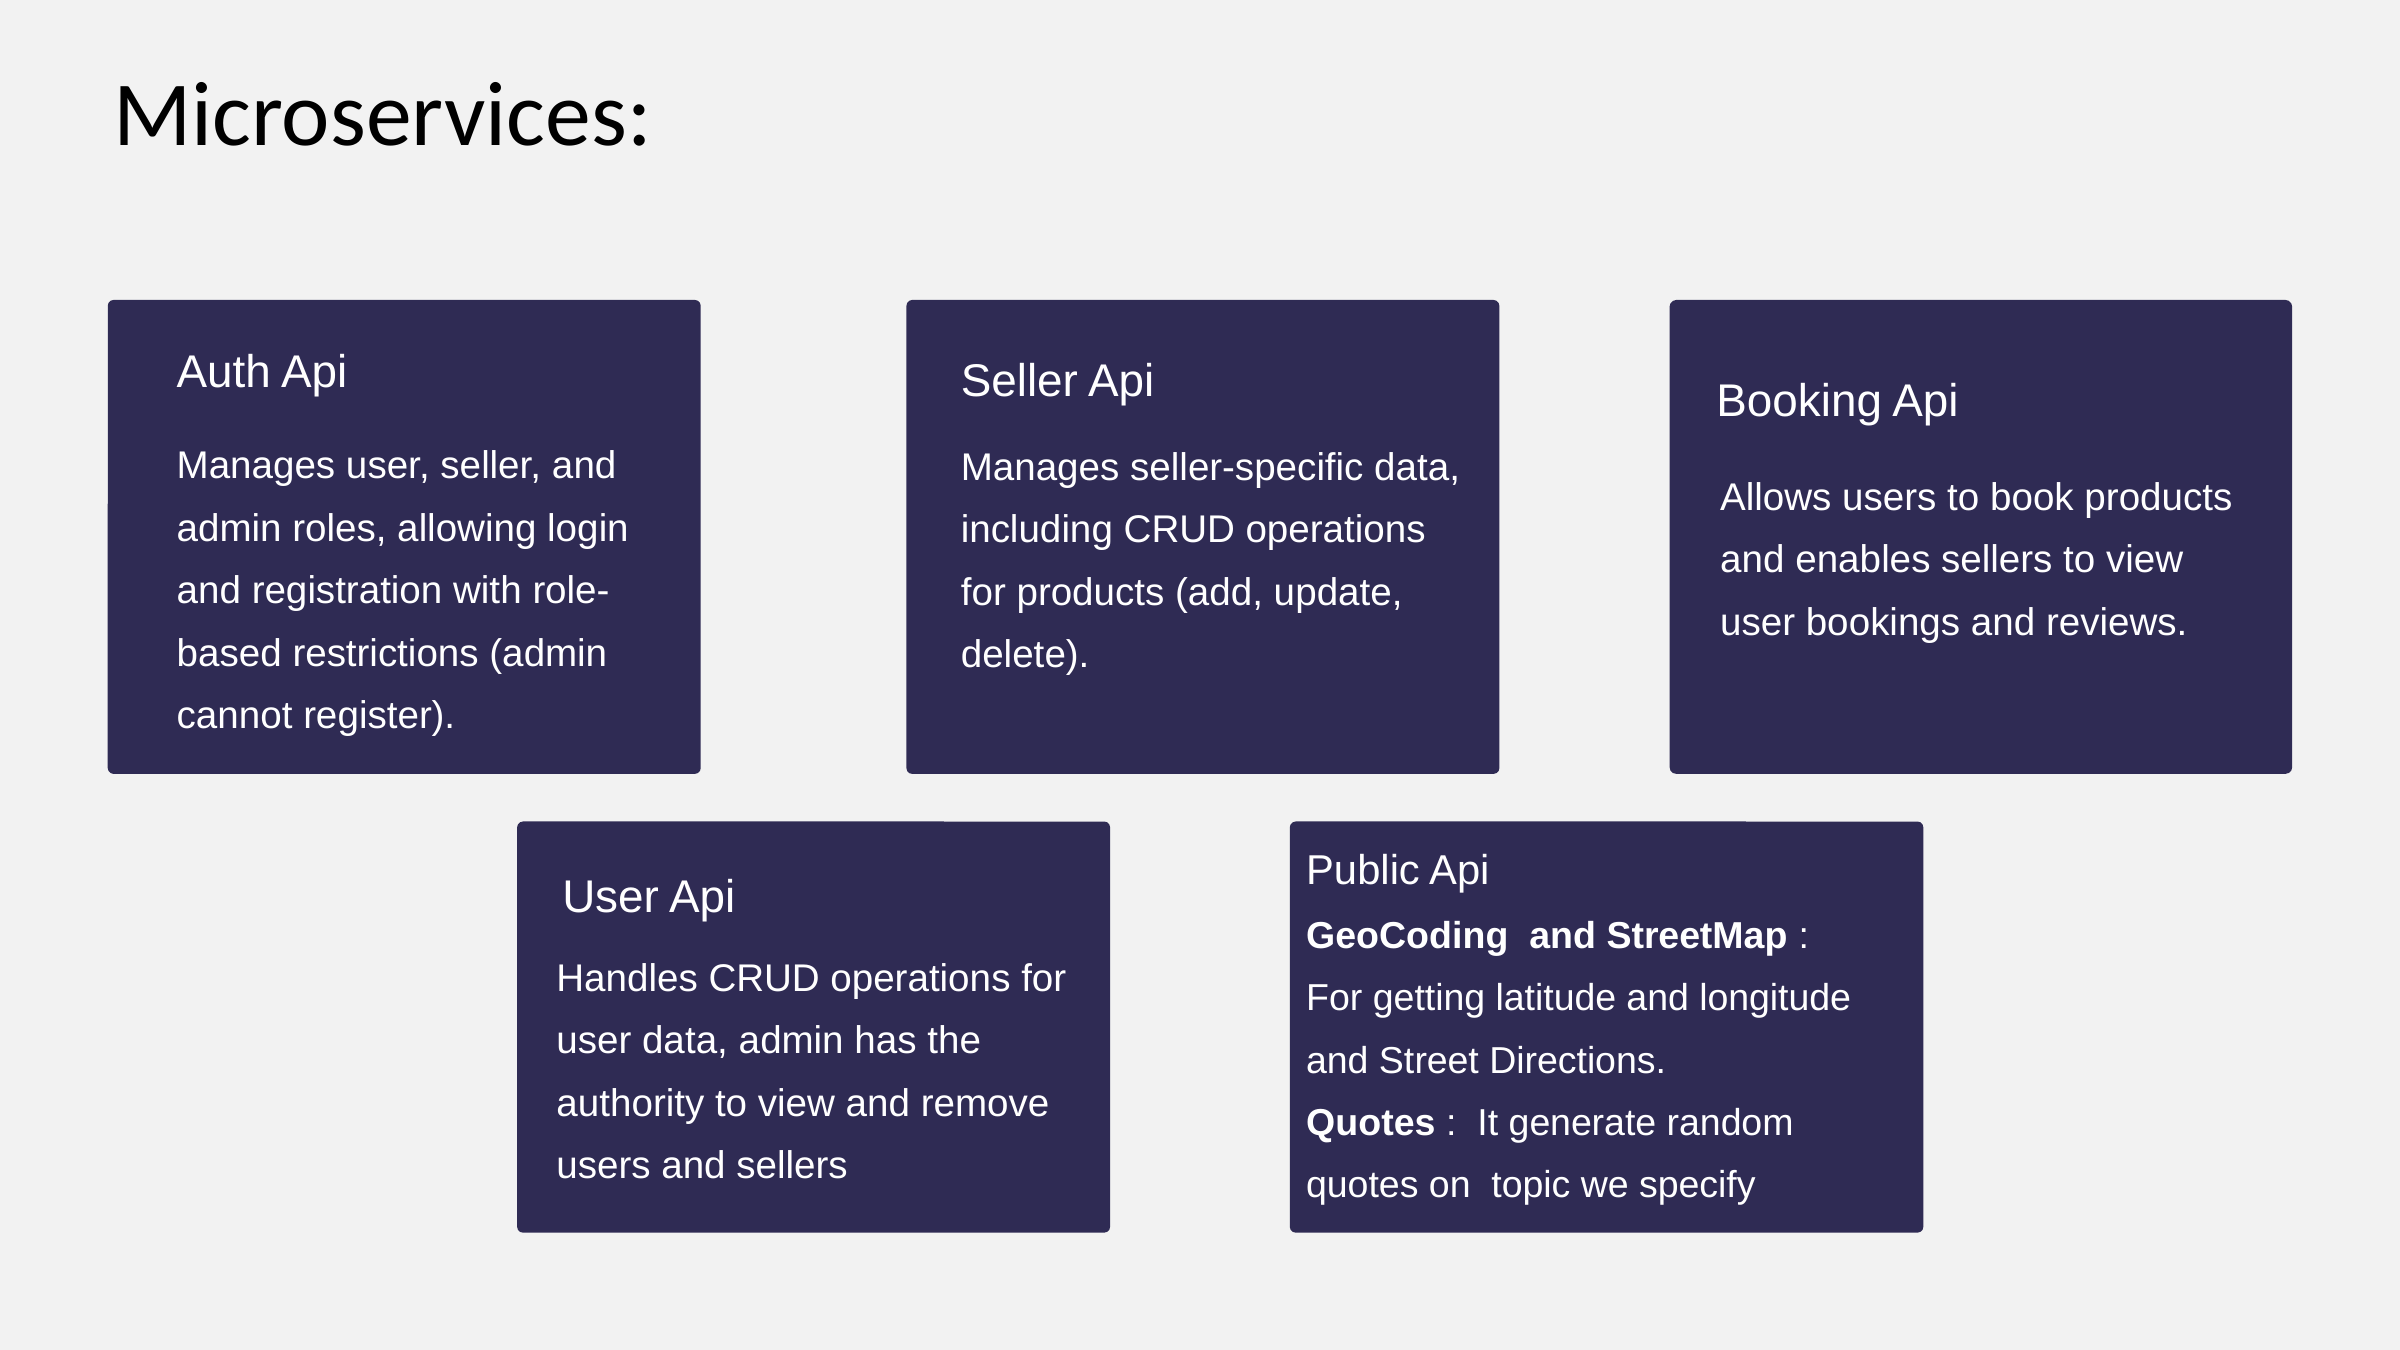

Microservices:

Auth Api
Seller Api
Booking Api
Manages user, seller, and admin roles, allowing login and registration with role-based restrictions (admin cannot register).
Manages seller-specific data, including CRUD operations for products (add, update, delete).
Allows users to book products and enables sellers to view user bookings and reviews.

Public Api
GeoCoding  and StreetMap :
For getting latitude and longitude and Street Directions.
Quotes :  It generate random quotes on  topic we specify
User Api
Handles CRUD operations for user data, admin has the authority to view and remove users and sellers